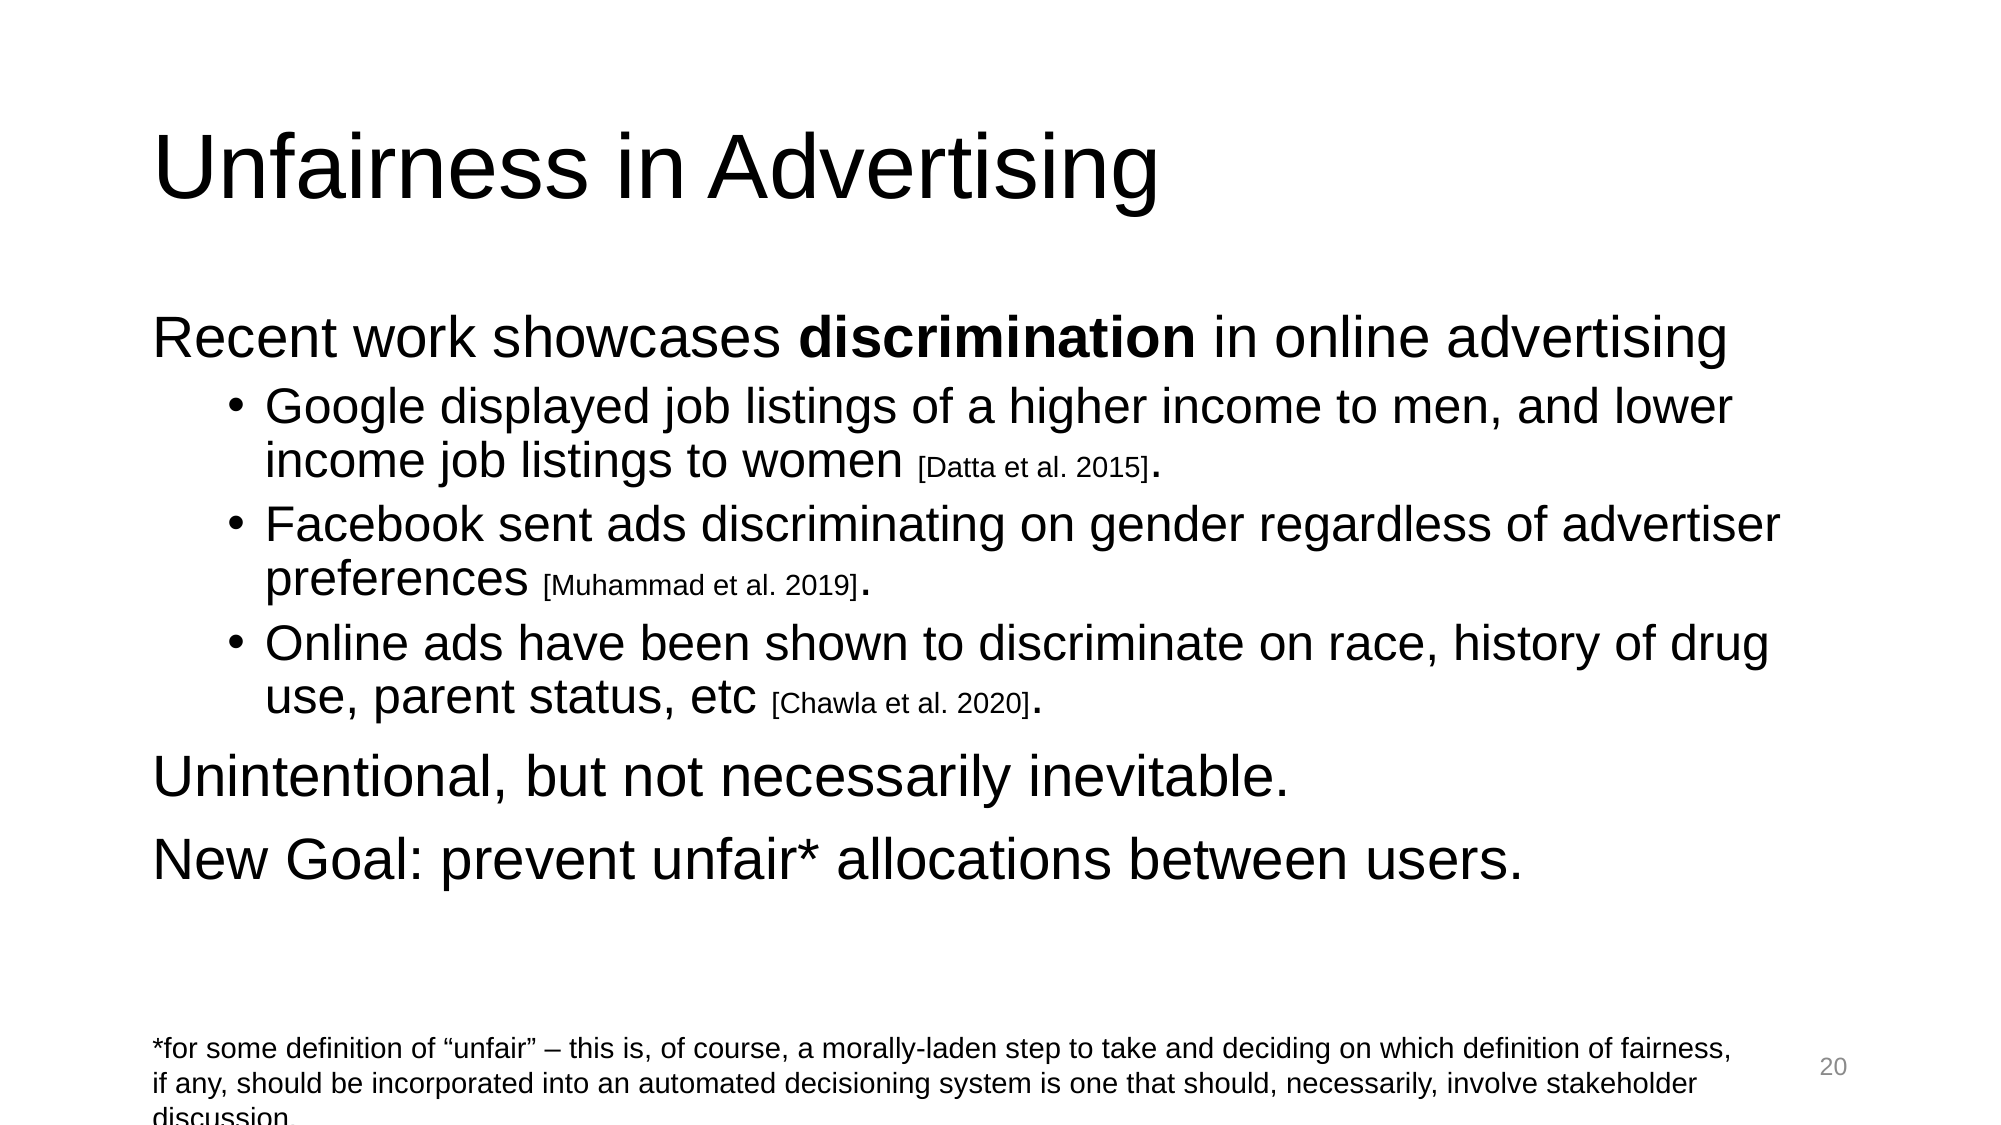

# Unfairness in Advertising
Recent work showcases discrimination in online advertising
Google displayed job listings of a higher income to men, and lower income job listings to women [Datta et al. 2015].
Facebook sent ads discriminating on gender regardless of advertiser preferences [Muhammad et al. 2019].
Online ads have been shown to discriminate on race, history of drug use, parent status, etc [Chawla et al. 2020].
Unintentional, but not necessarily inevitable.
New Goal: prevent unfair* allocations between users.
*for some definition of “unfair” – this is, of course, a morally-laden step to take and deciding on which definition of fairness, if any, should be incorporated into an automated decisioning system is one that should, necessarily, involve stakeholder discussion.
20